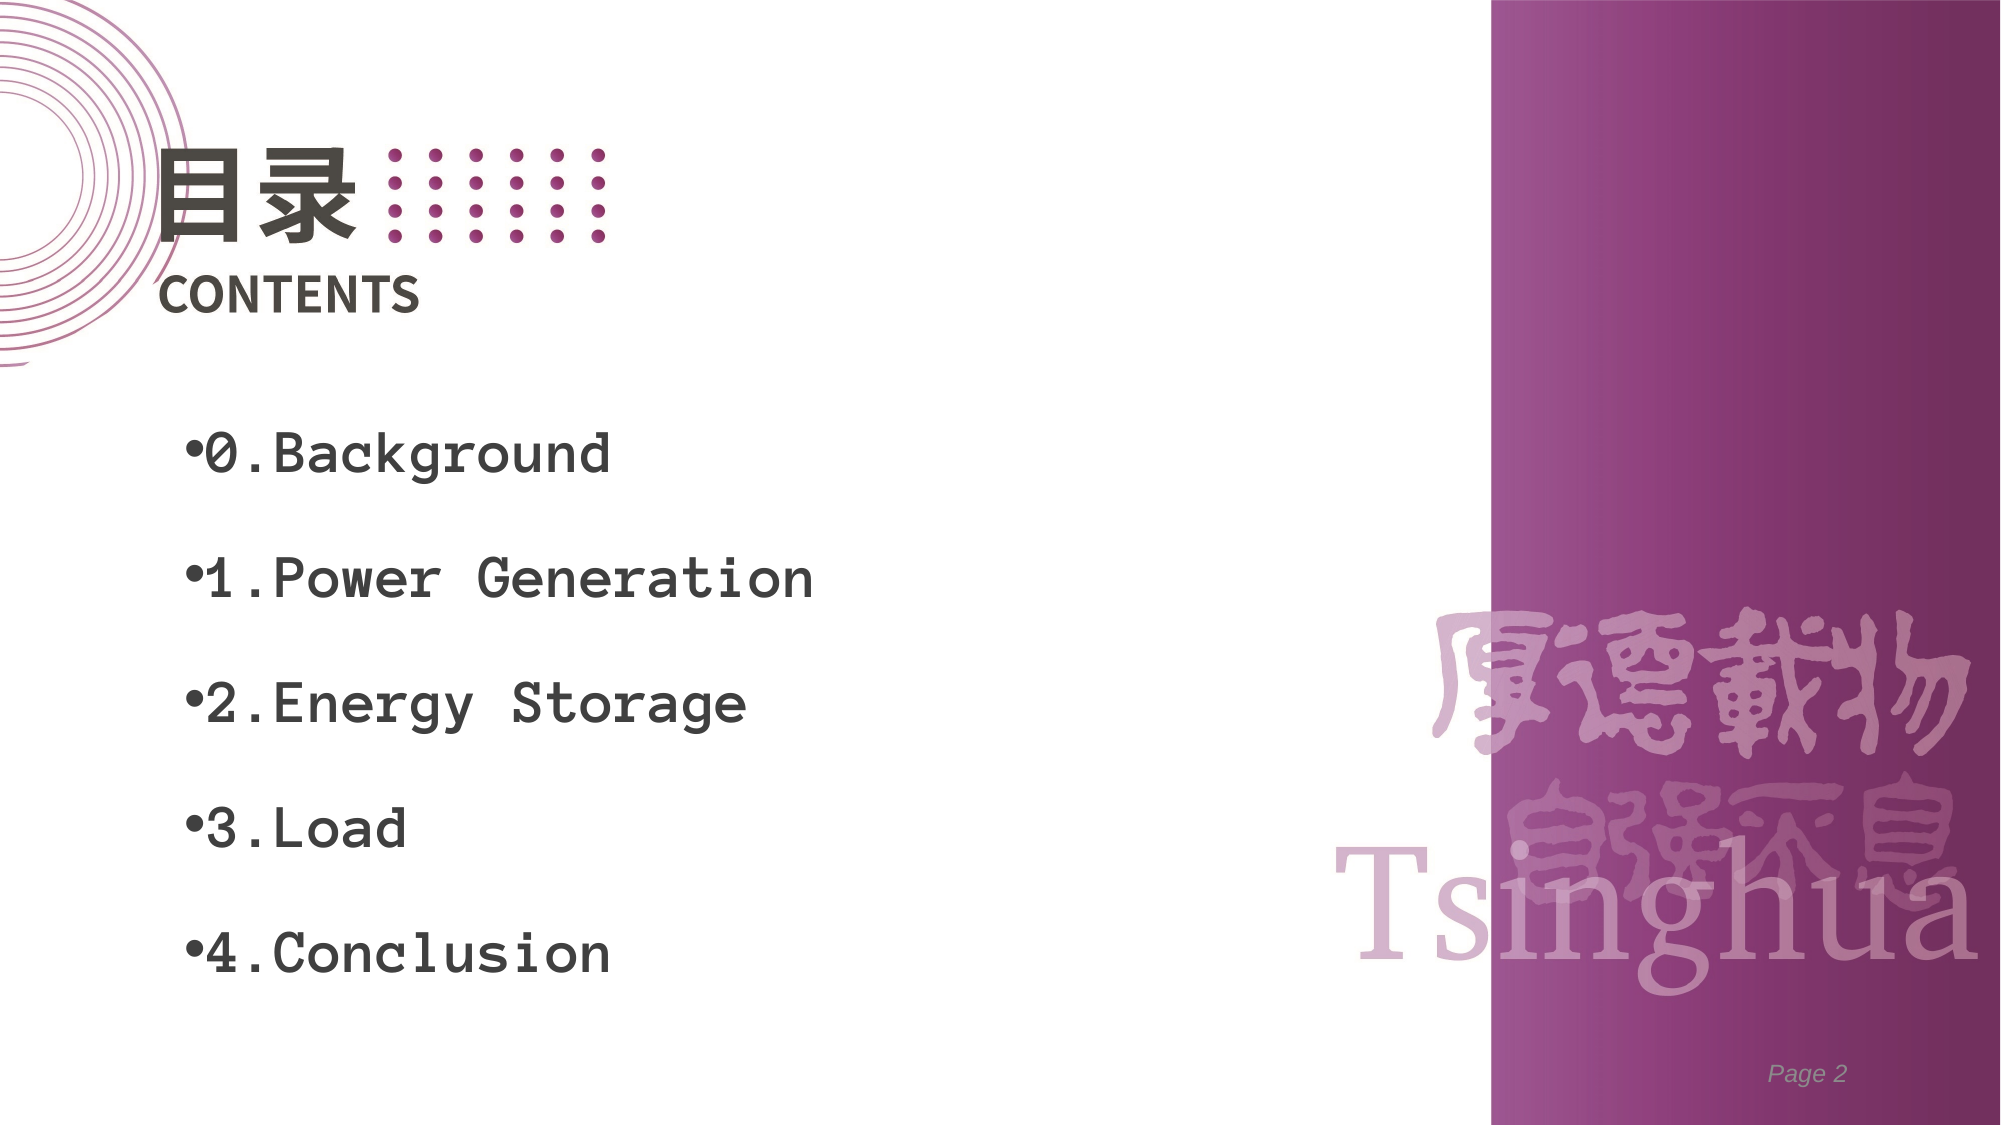

0.Background
1.Power Generation
2.Energy Storage
3.Load
4.Conclusion
Page 2